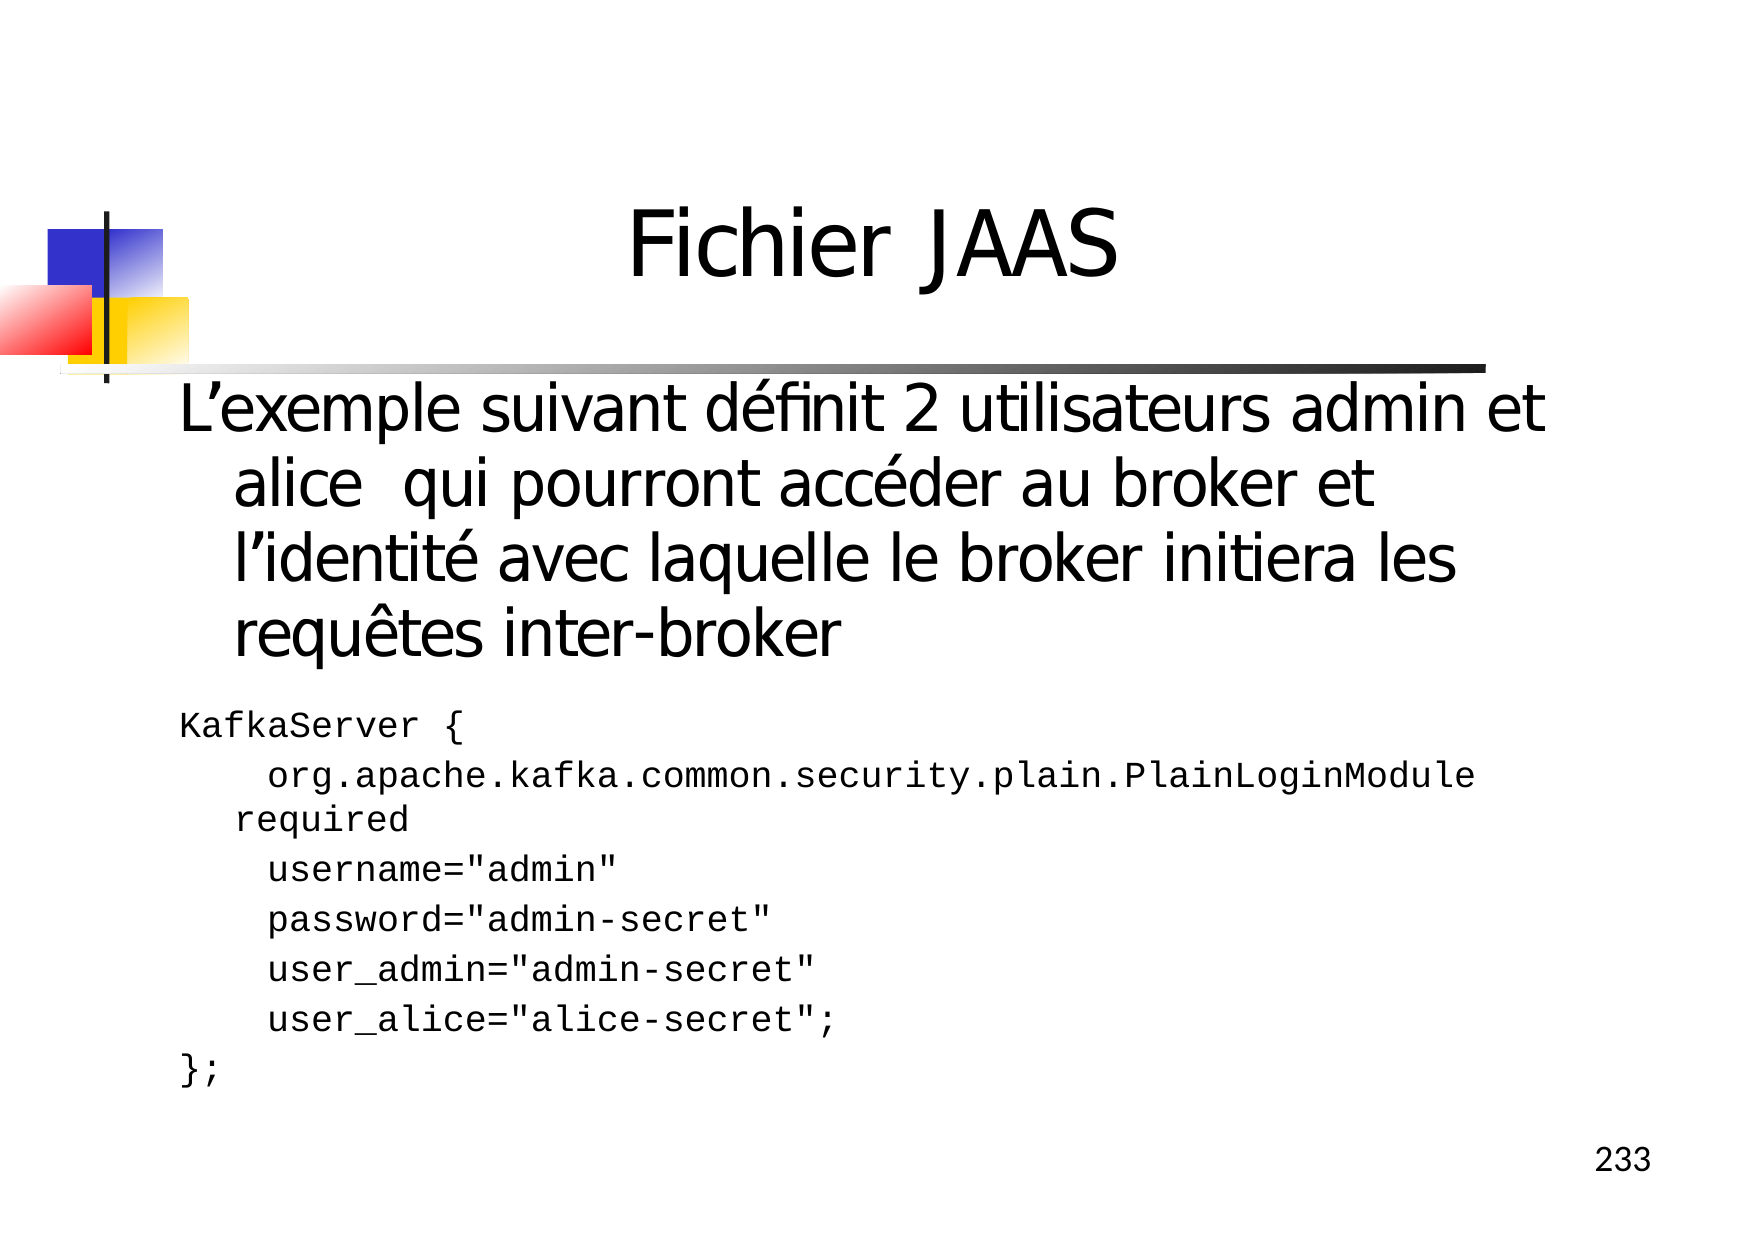

Fichier JAAS
L’exemple suivant définit 2 utilisateurs admin et alice  qui pourront accéder au broker et l’identité avec laquelle le broker initiera les requêtes inter-broker
KafkaServer {
    org.apache.kafka.common.security.plain.PlainLoginModule required
    username="admin"
    password="admin-secret"
    user_admin="admin-secret"
    user_alice="alice-secret";
};